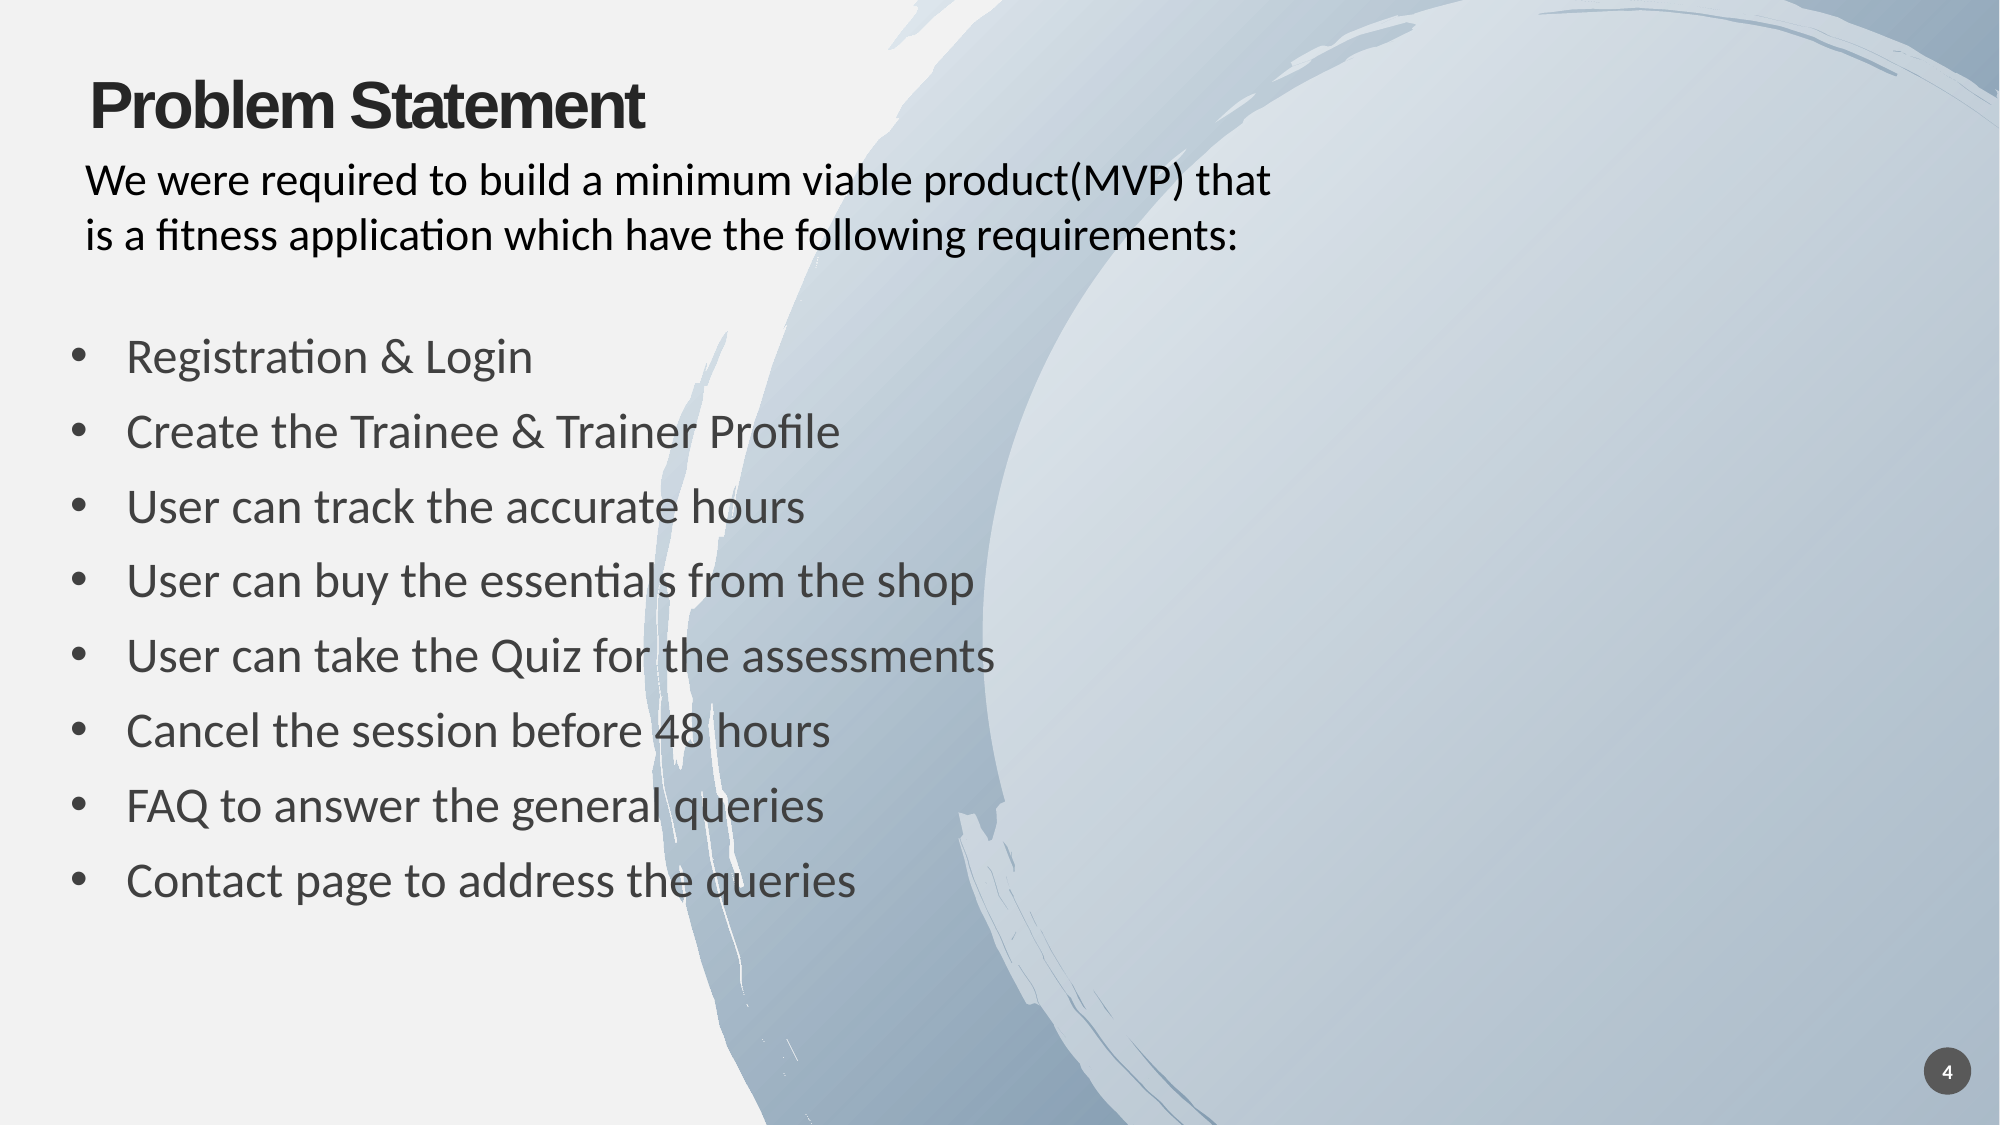

# Problem Statement
We were required to build a minimum viable product(MVP) that is a fitness application which have the following requirements:

Registration & Login
Create the Trainee & Trainer Profile
User can track the accurate hours
User can buy the essentials from the shop
User can take the Quiz for the assessments
Cancel the session before 48 hours
FAQ to answer the general queries
Contact page to address the queries

4